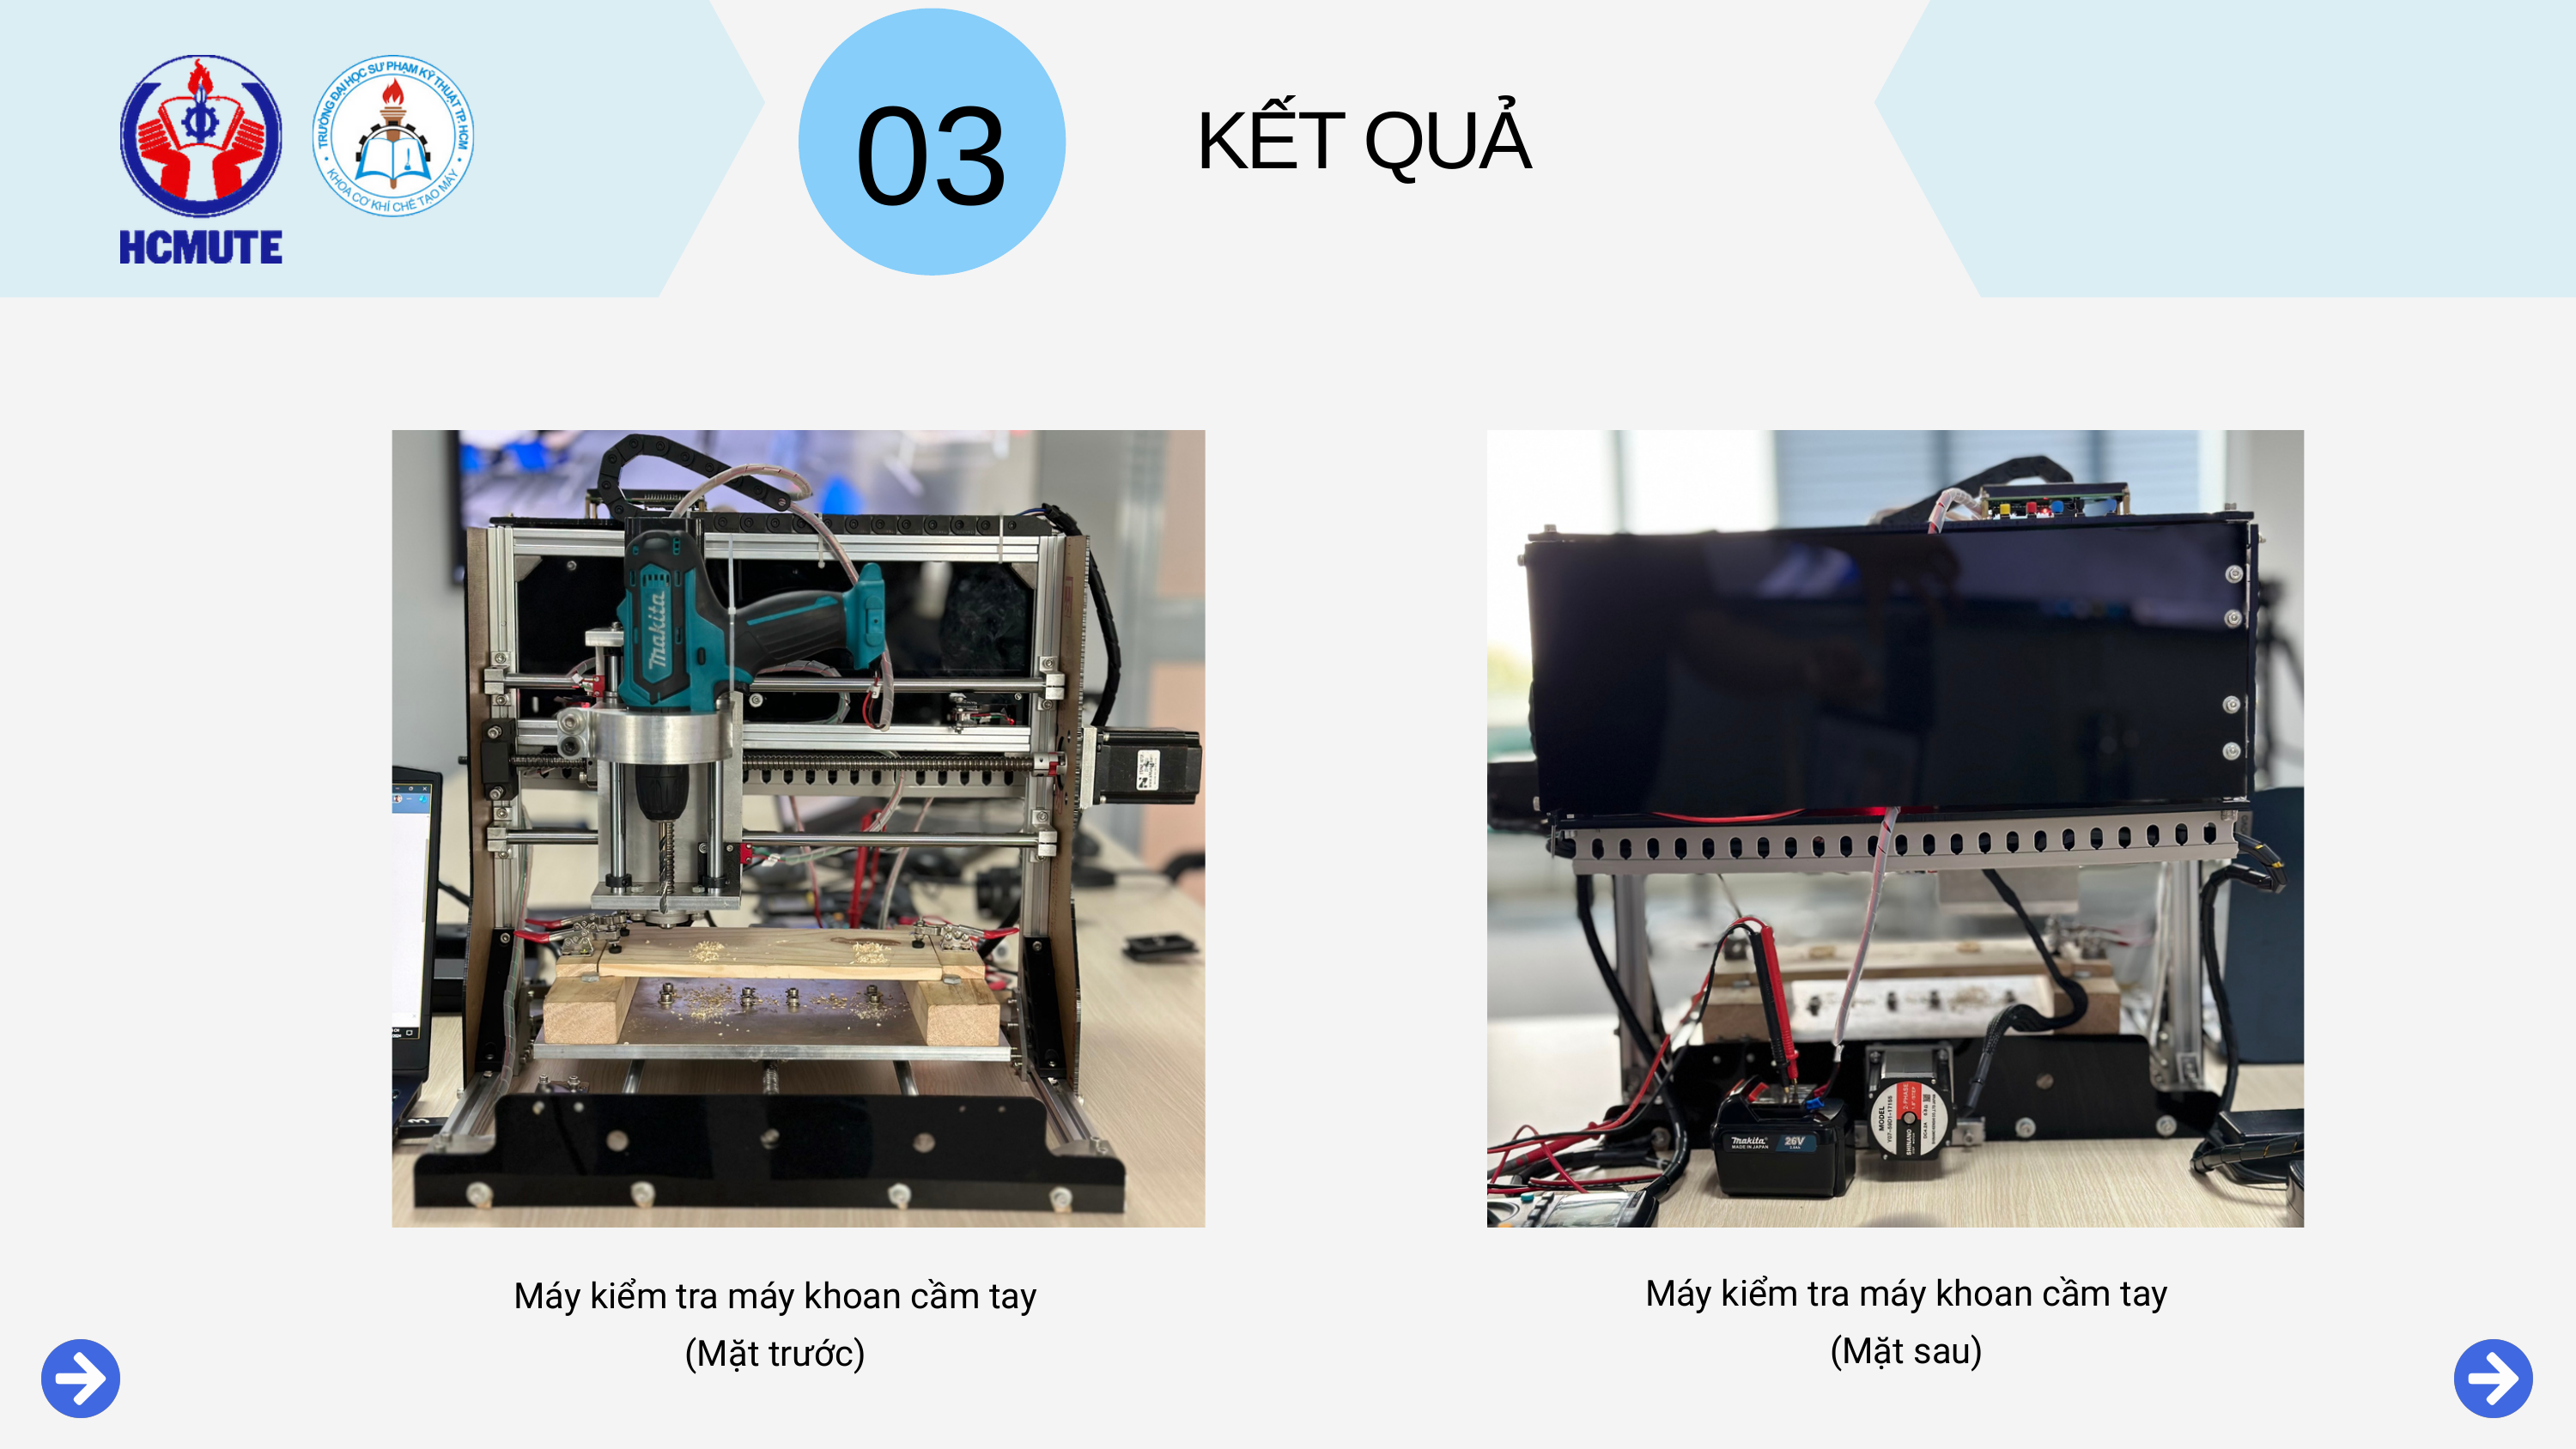

03

KẾT QUẢ

Máy kiểm tra máy khoan cầm tay
(Mặt sau)
Máy kiểm tra máy khoan cầm tay
(Mặt trước)